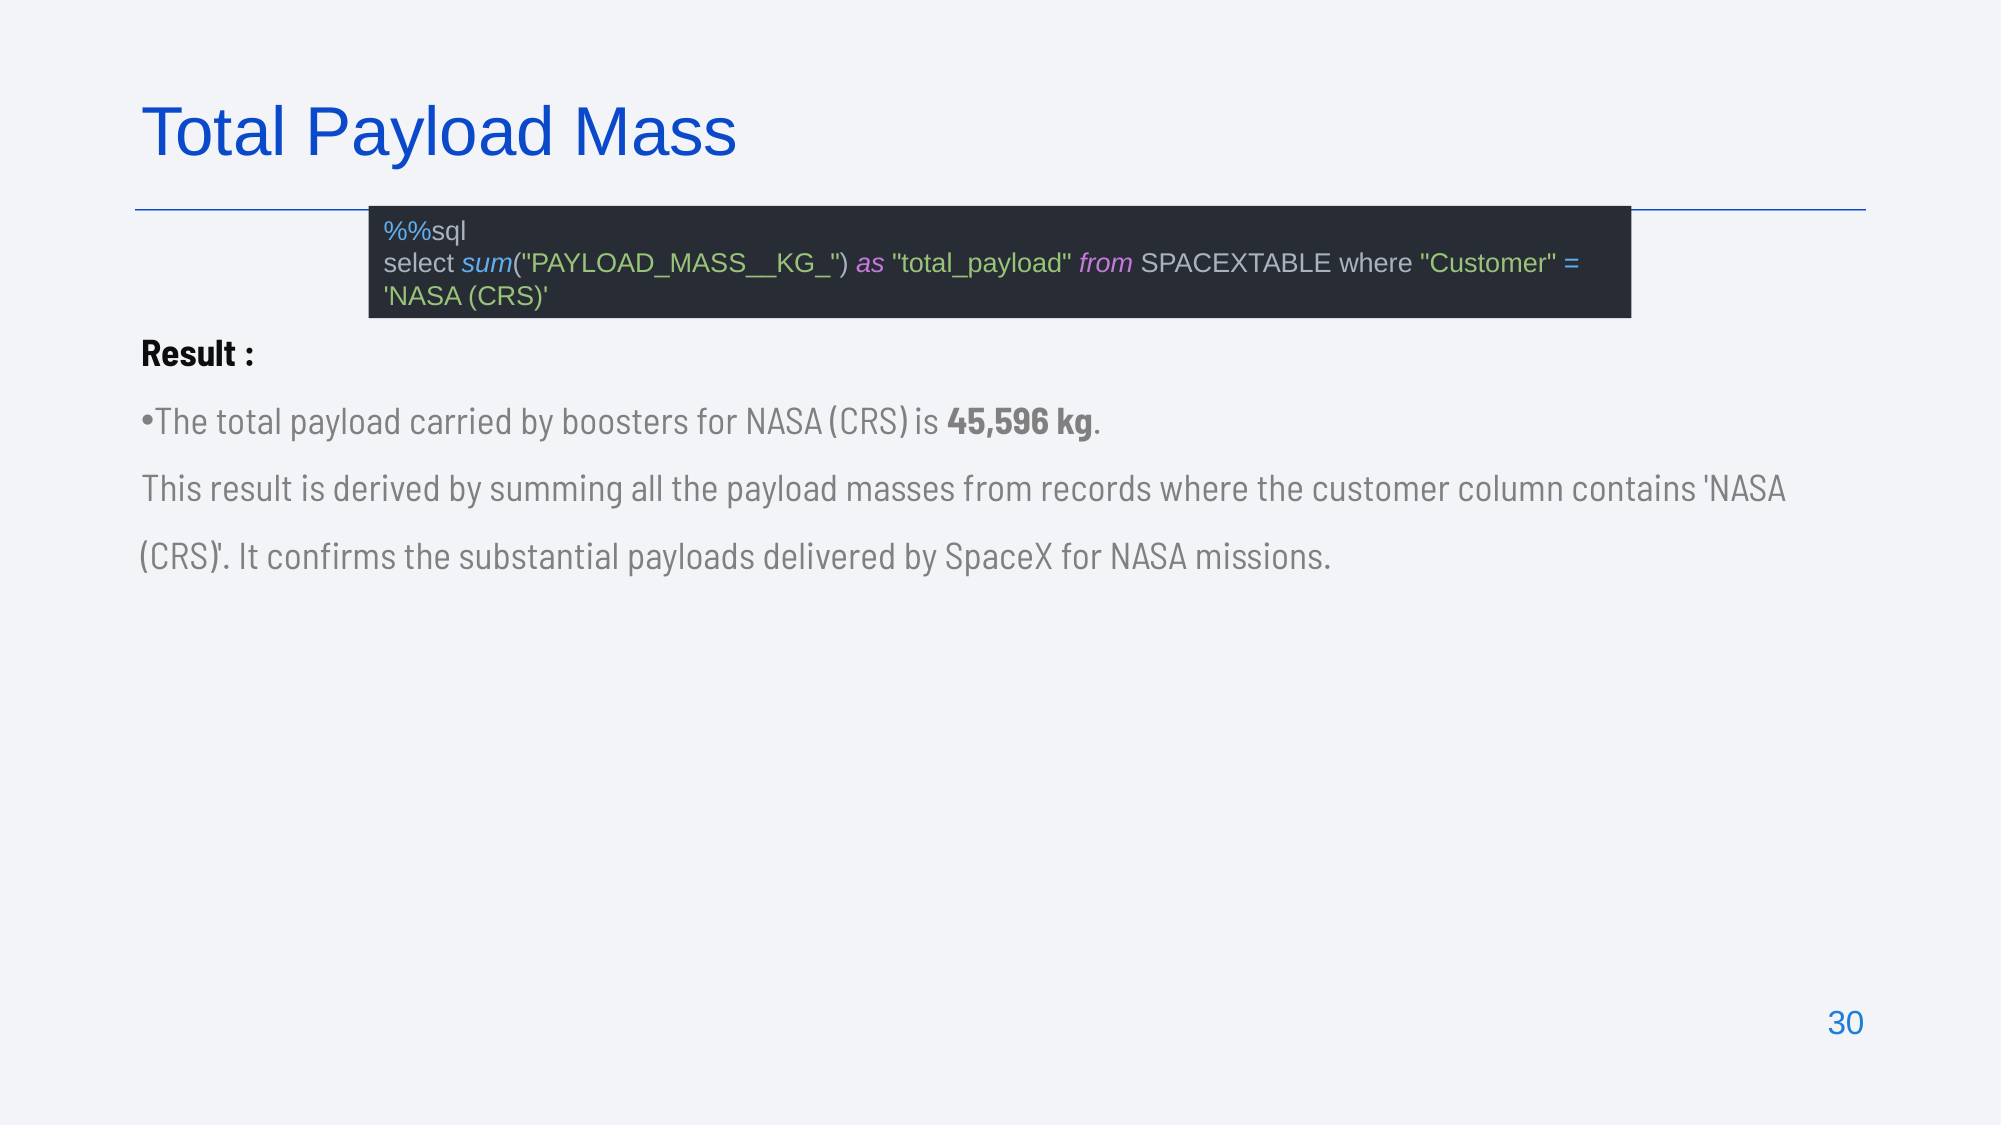

Total Payload Mass
%%sql
select sum("PAYLOAD_MASS__KG_") as "total_payload" from SPACEXTABLE where "Customer" = 'NASA (CRS)'
Result :
The total payload carried by boosters for NASA (CRS) is 45,596 kg.
This result is derived by summing all the payload masses from records where the customer column contains 'NASA (CRS)'. It confirms the substantial payloads delivered by SpaceX for NASA missions.
30